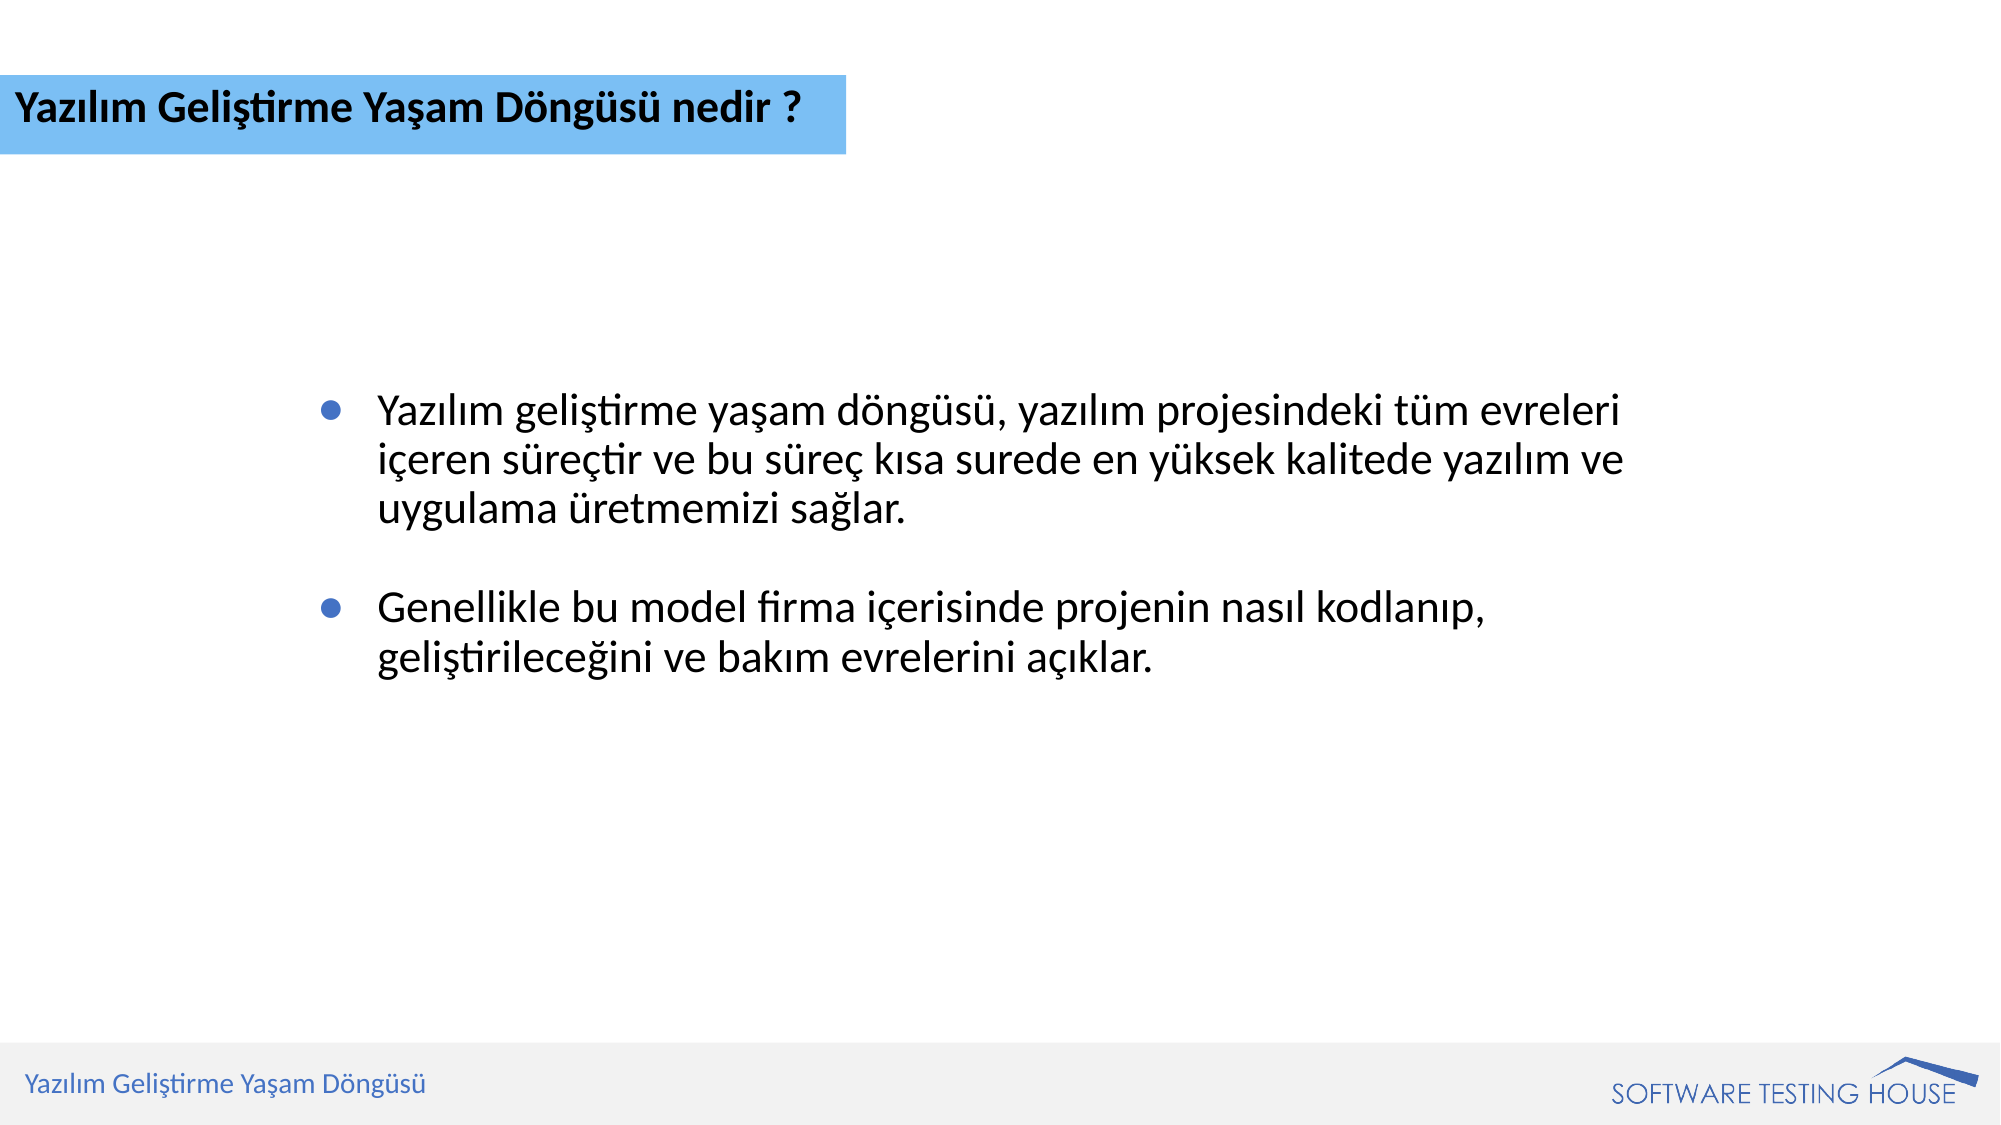

Yazılım Geliştirme Yaşam Döngüsü nedir ?
Yazılım geliştirme yaşam döngüsü, yazılım projesindeki tüm evreleri içeren süreçtir ve bu süreç kısa surede en yüksek kalitede yazılım ve uygulama üretmemizi sağlar.

Genellikle bu model firma içerisinde projenin nasıl kodlanıp, geliştirileceğini ve bakım evrelerini açıklar.
Yazılım Geliştirme Yaşam Döngüsü